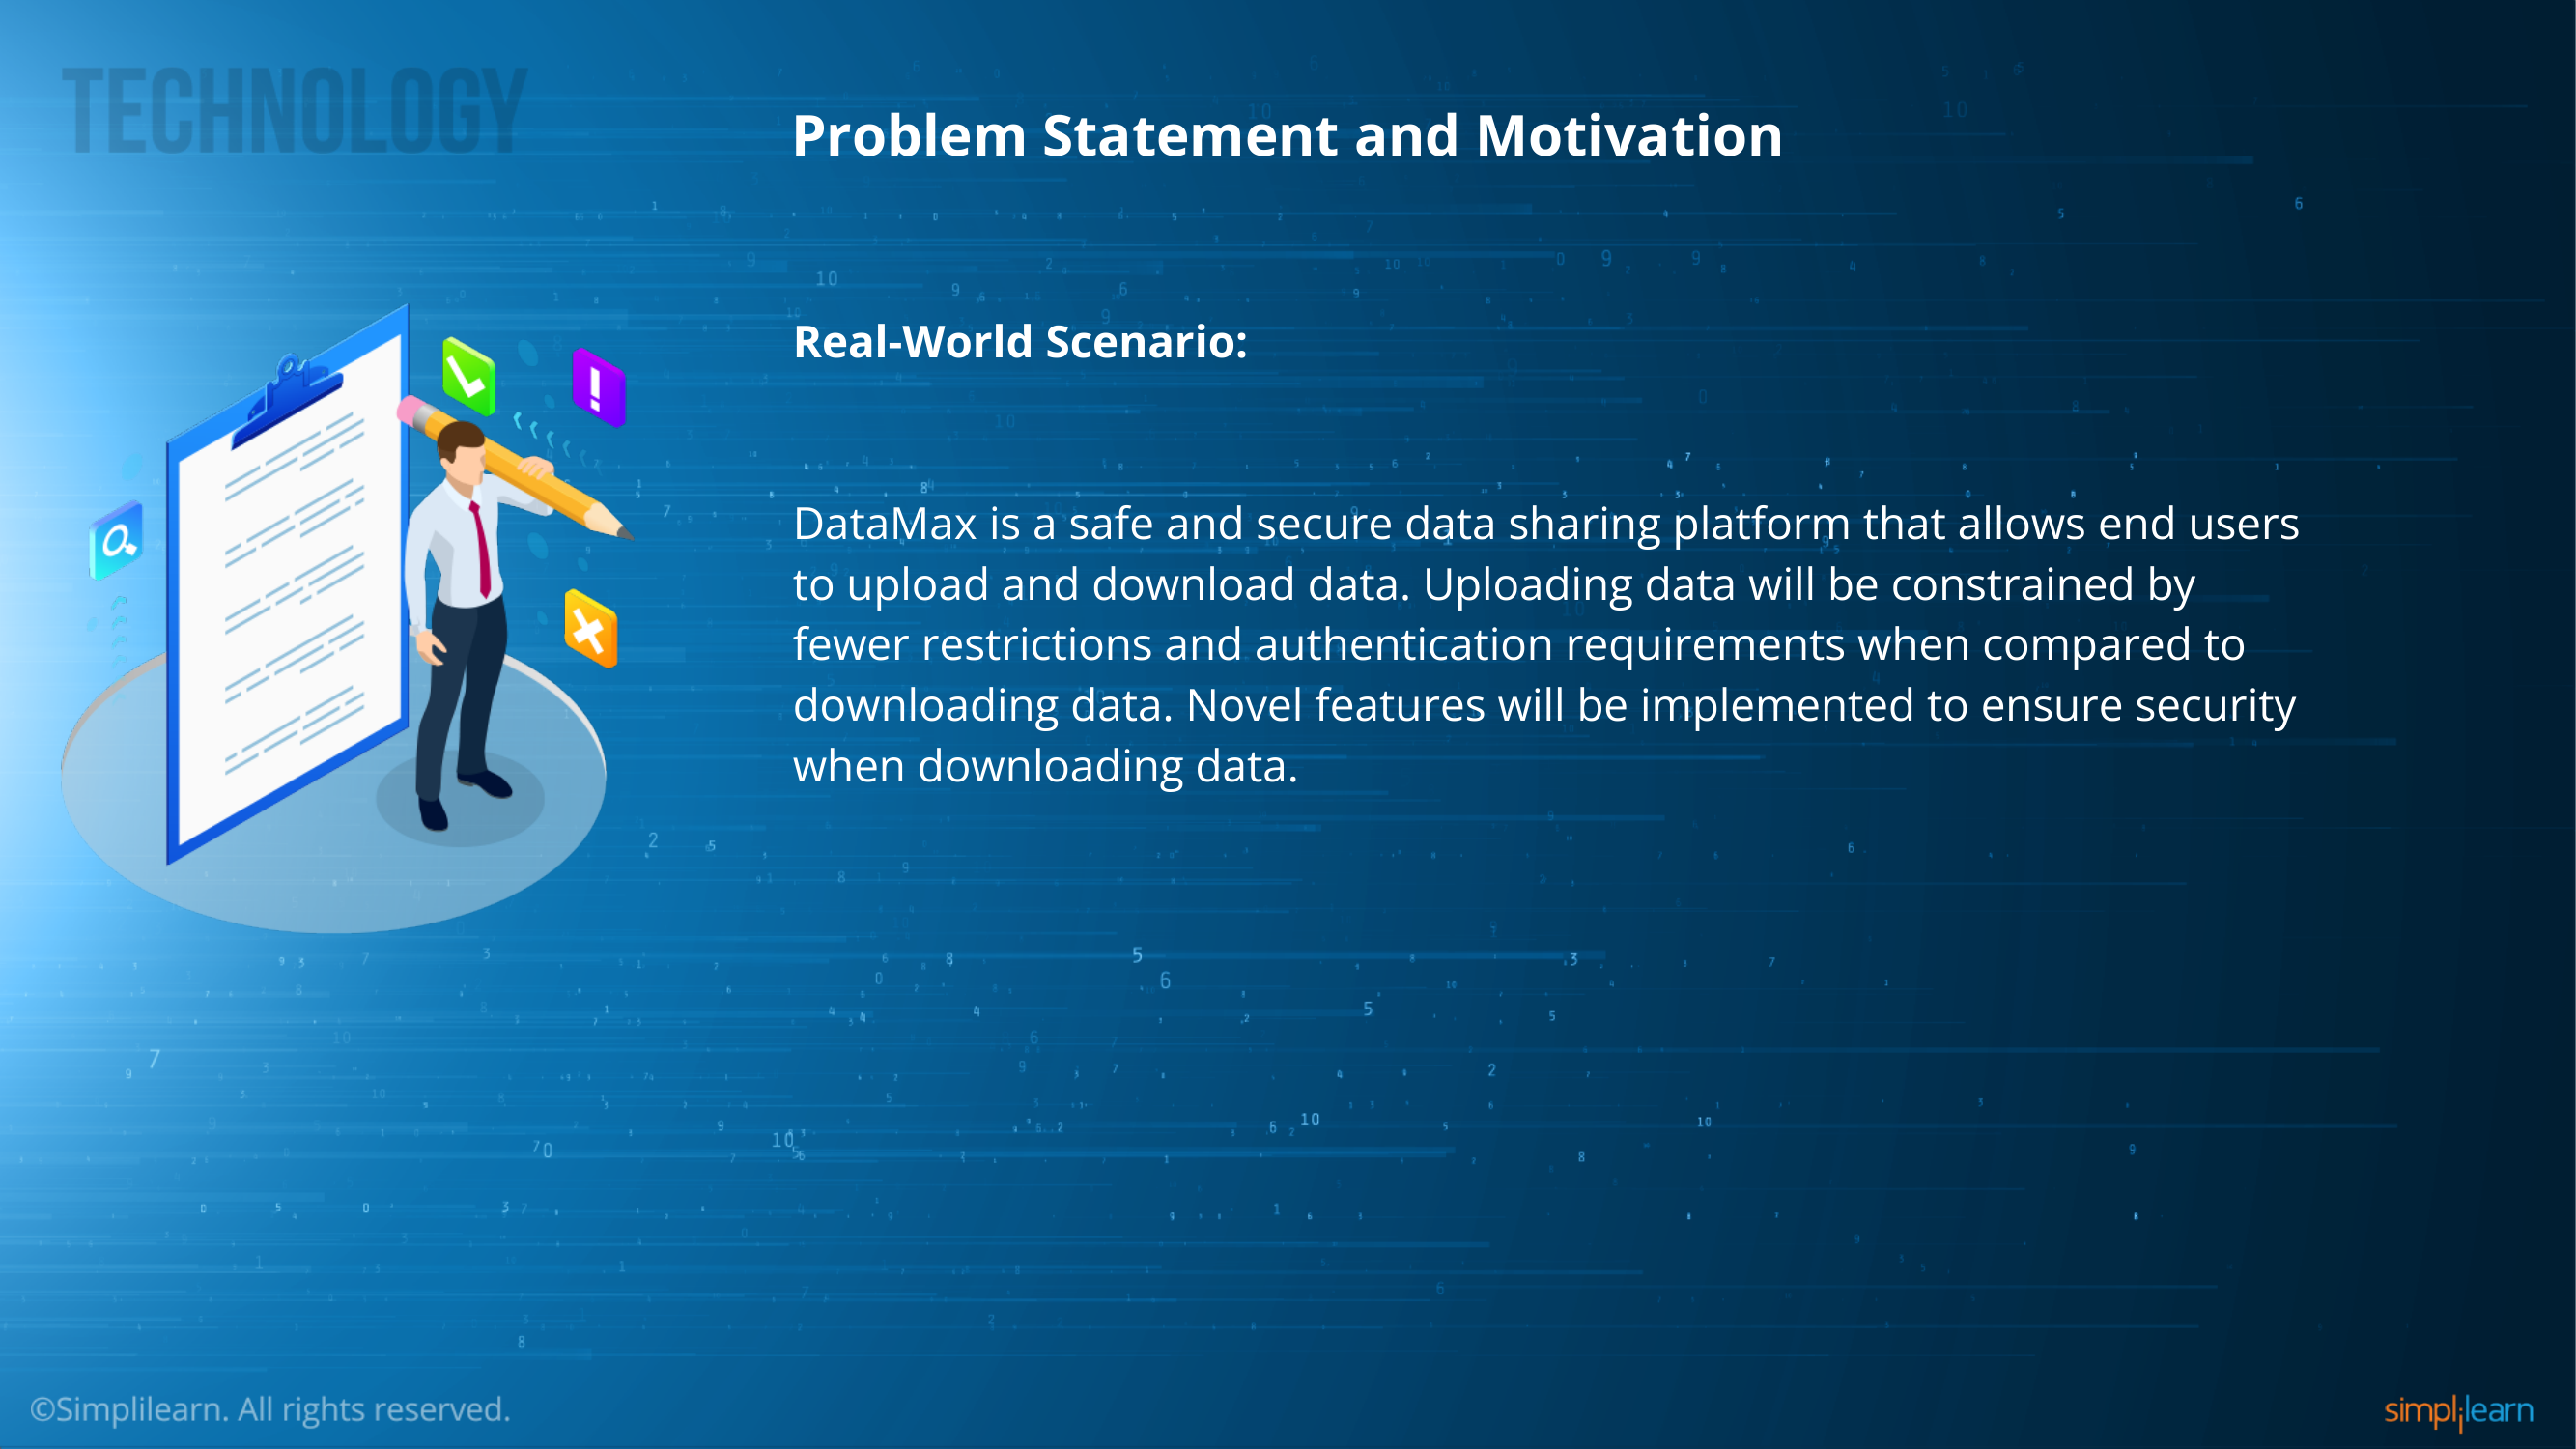

# Problem Statement and Motivation
Real-World Scenario:

DataMax is a safe and secure data sharing platform that allows end users to upload and download data. Uploading data will be constrained by fewer restrictions and authentication requirements when compared to downloading data. Novel features will be implemented to ensure security when downloading data.